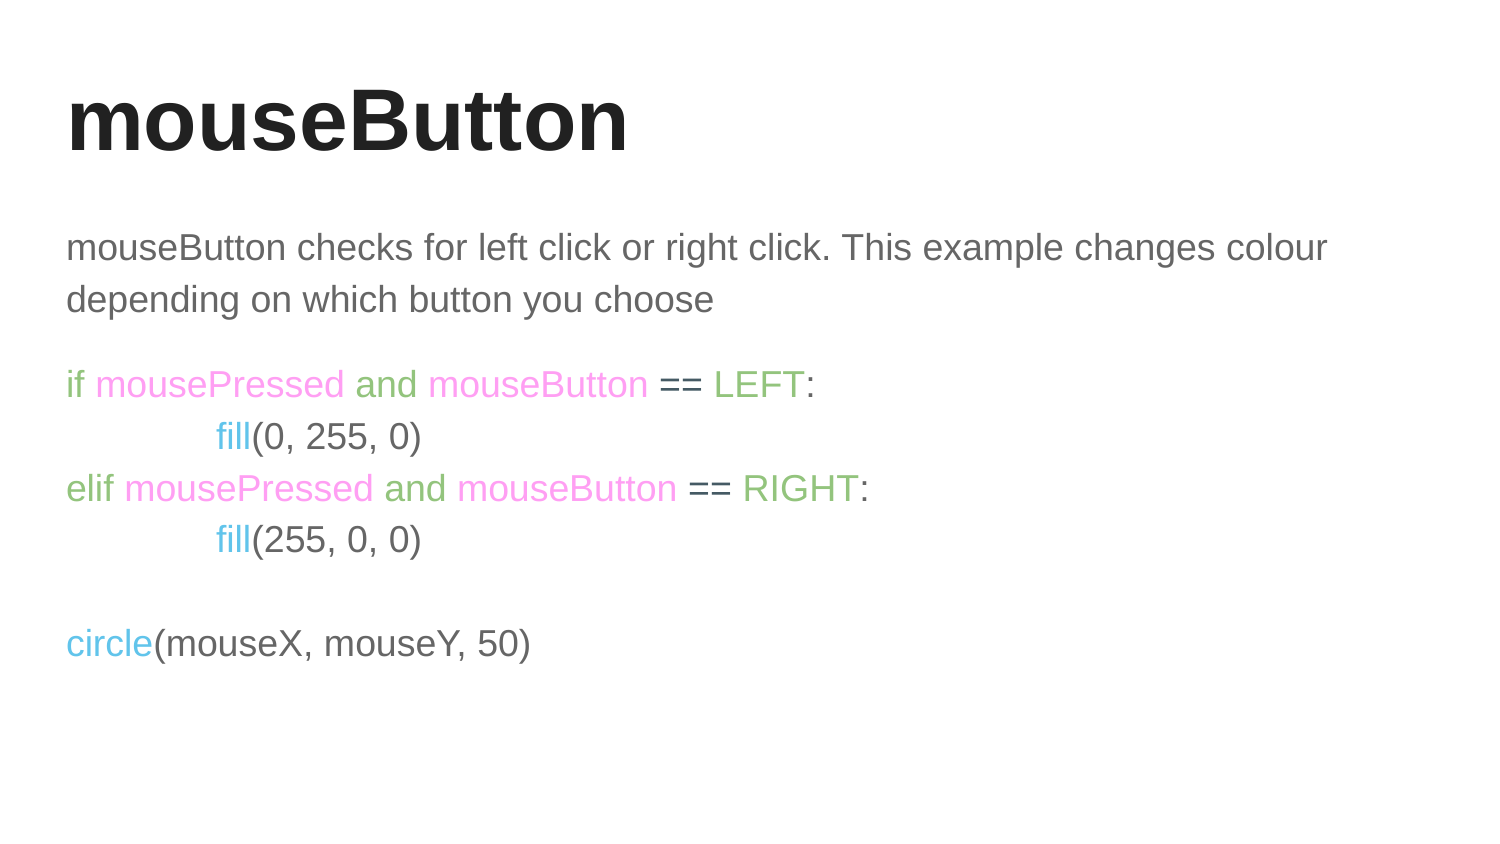

# mouseButton
mouseButton checks for left click or right click. This example changes colour depending on which button you choose
if mousePressed and mouseButton == LEFT:
	fill(0, 255, 0)
elif mousePressed and mouseButton == RIGHT:
	fill(255, 0, 0)
circle(mouseX, mouseY, 50)